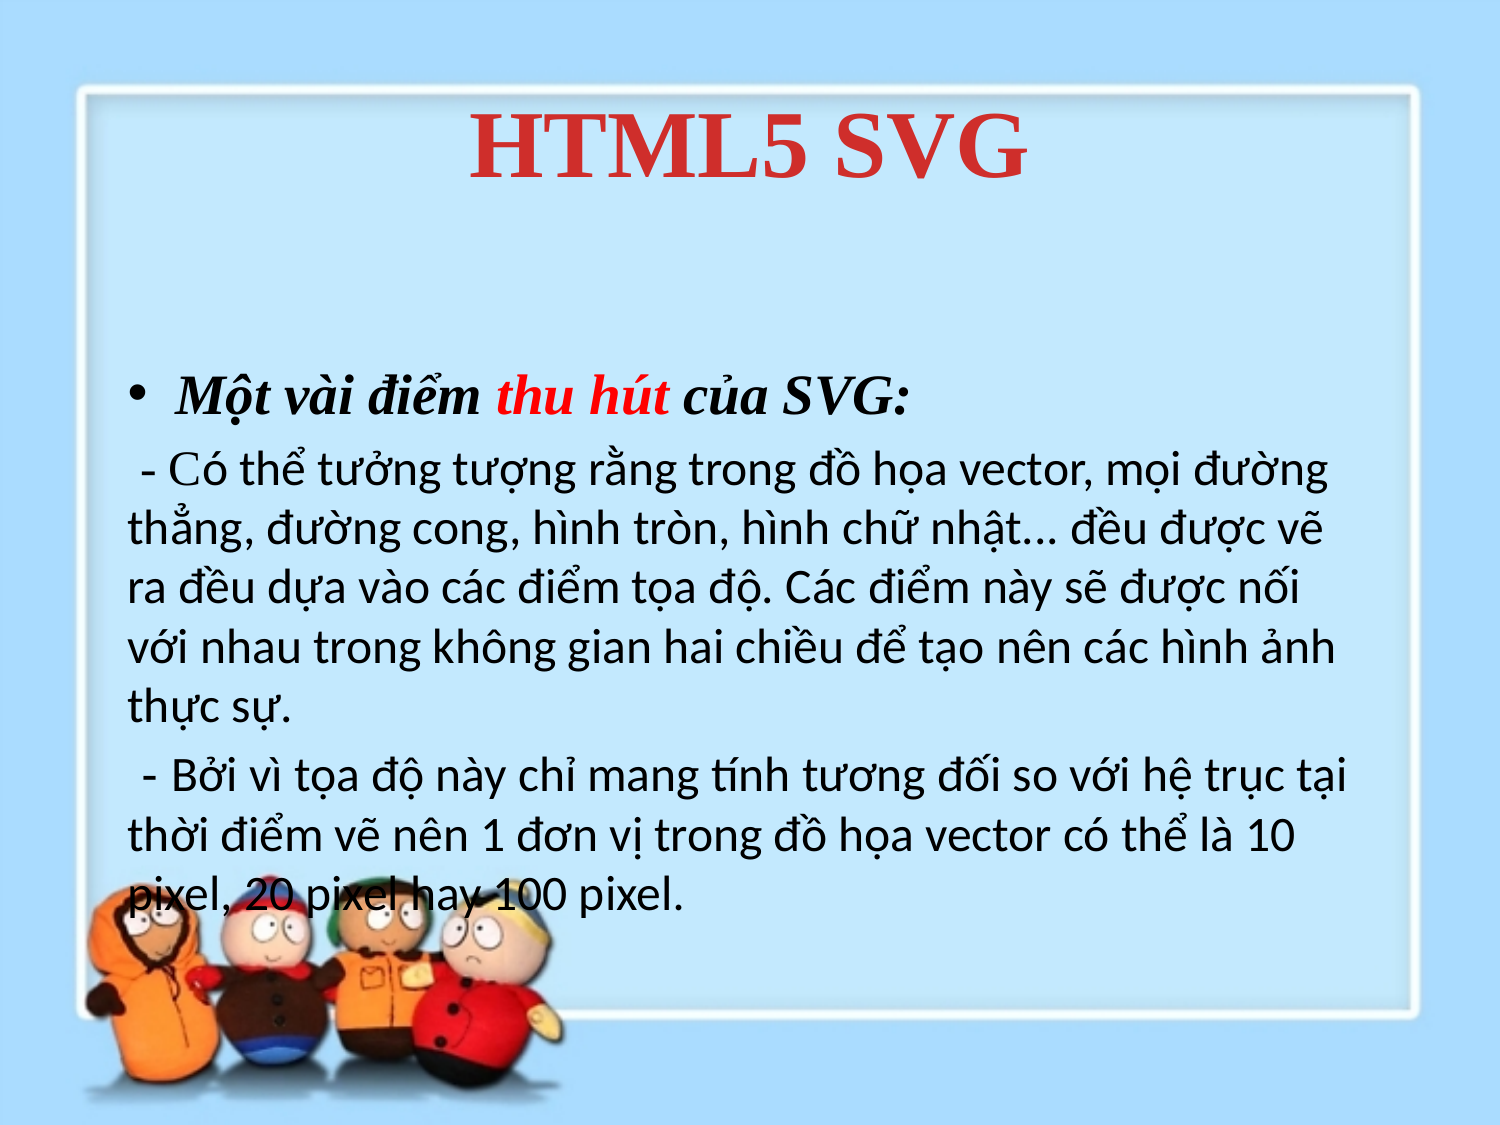

# HTML5 SVG
Một vài điểm thu hút của SVG:
 - Có thể tưởng tượng rằng trong đồ họa vector, mọi đường thẳng, đường cong, hình tròn, hình chữ nhật... đều được vẽ ra đều dựa vào các điểm tọa độ. Các điểm này sẽ được nối với nhau trong không gian hai chiều để tạo nên các hình ảnh thực sự.
 - Bởi vì tọa độ này chỉ mang tính tương đối so với hệ trục tại thời điểm vẽ nên 1 đơn vị trong đồ họa vector có thể là 10 pixel, 20 pixel hay 100 pixel.